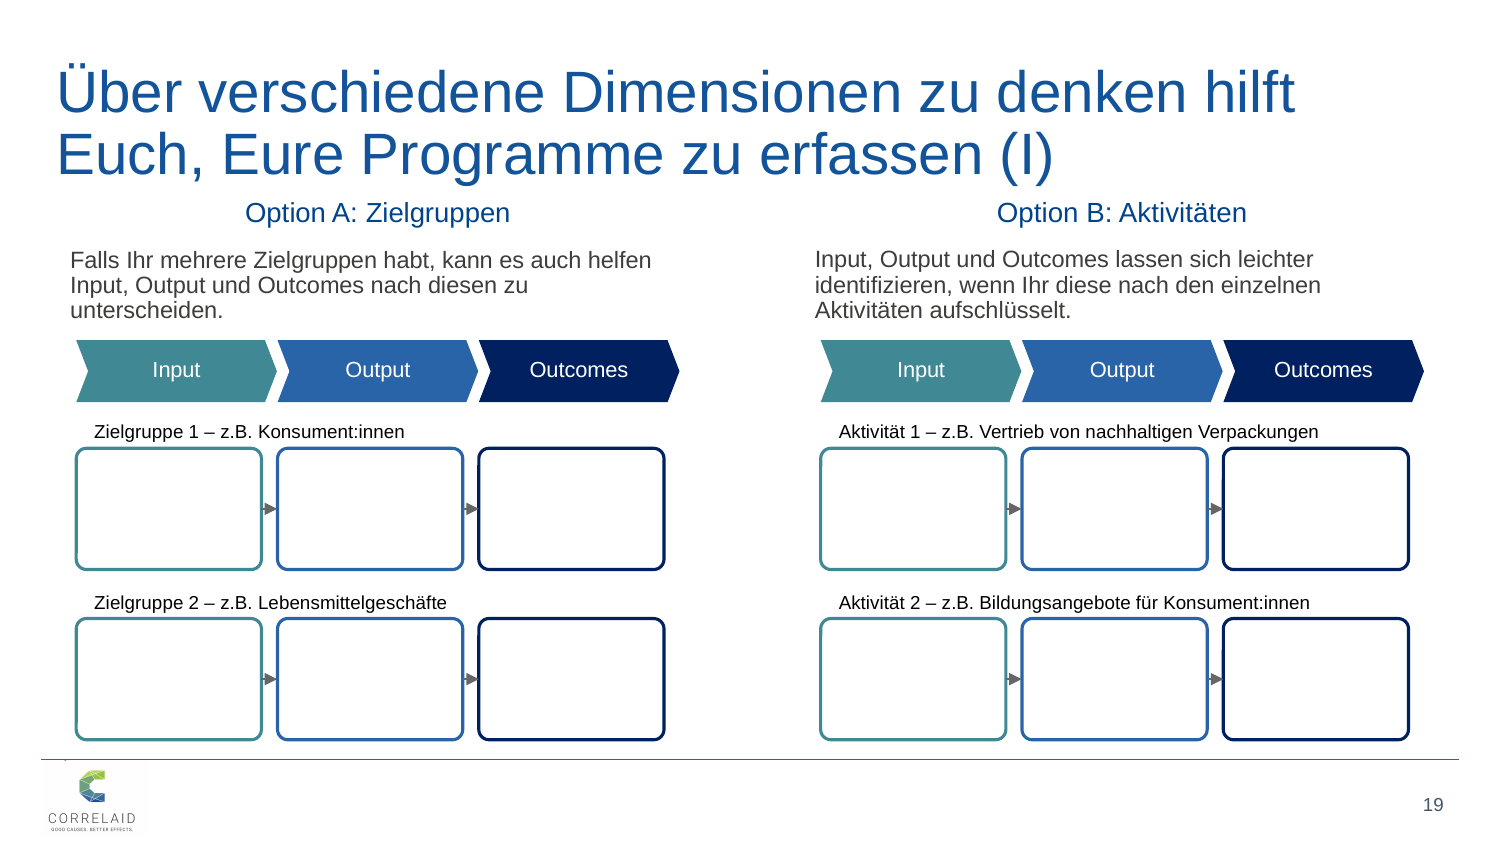

# Über verschiedene Dimensionen zu denken hilft Euch, Eure Programme zu erfassen (I)
Option A: Zielgruppen
Falls Ihr mehrere Zielgruppen habt, kann es auch helfen Input, Output und Outcomes nach diesen zu unterscheiden.
Input
Output
Outcomes
Zielgruppe 1 – z.B. Konsument:innen

Zielgruppe 2 – z.B. Lebensmittelgeschäfte

Option B: Aktivitäten
Input, Output und Outcomes lassen sich leichter identifizieren, wenn Ihr diese nach den einzelnen Aktivitäten aufschlüsselt.
Input
Output
Outcomes
Aktivität 1 – z.B. Vertrieb von nachhaltigen Verpackungen

Aktivität 2 – z.B. Bildungsangebote für Konsument:innen